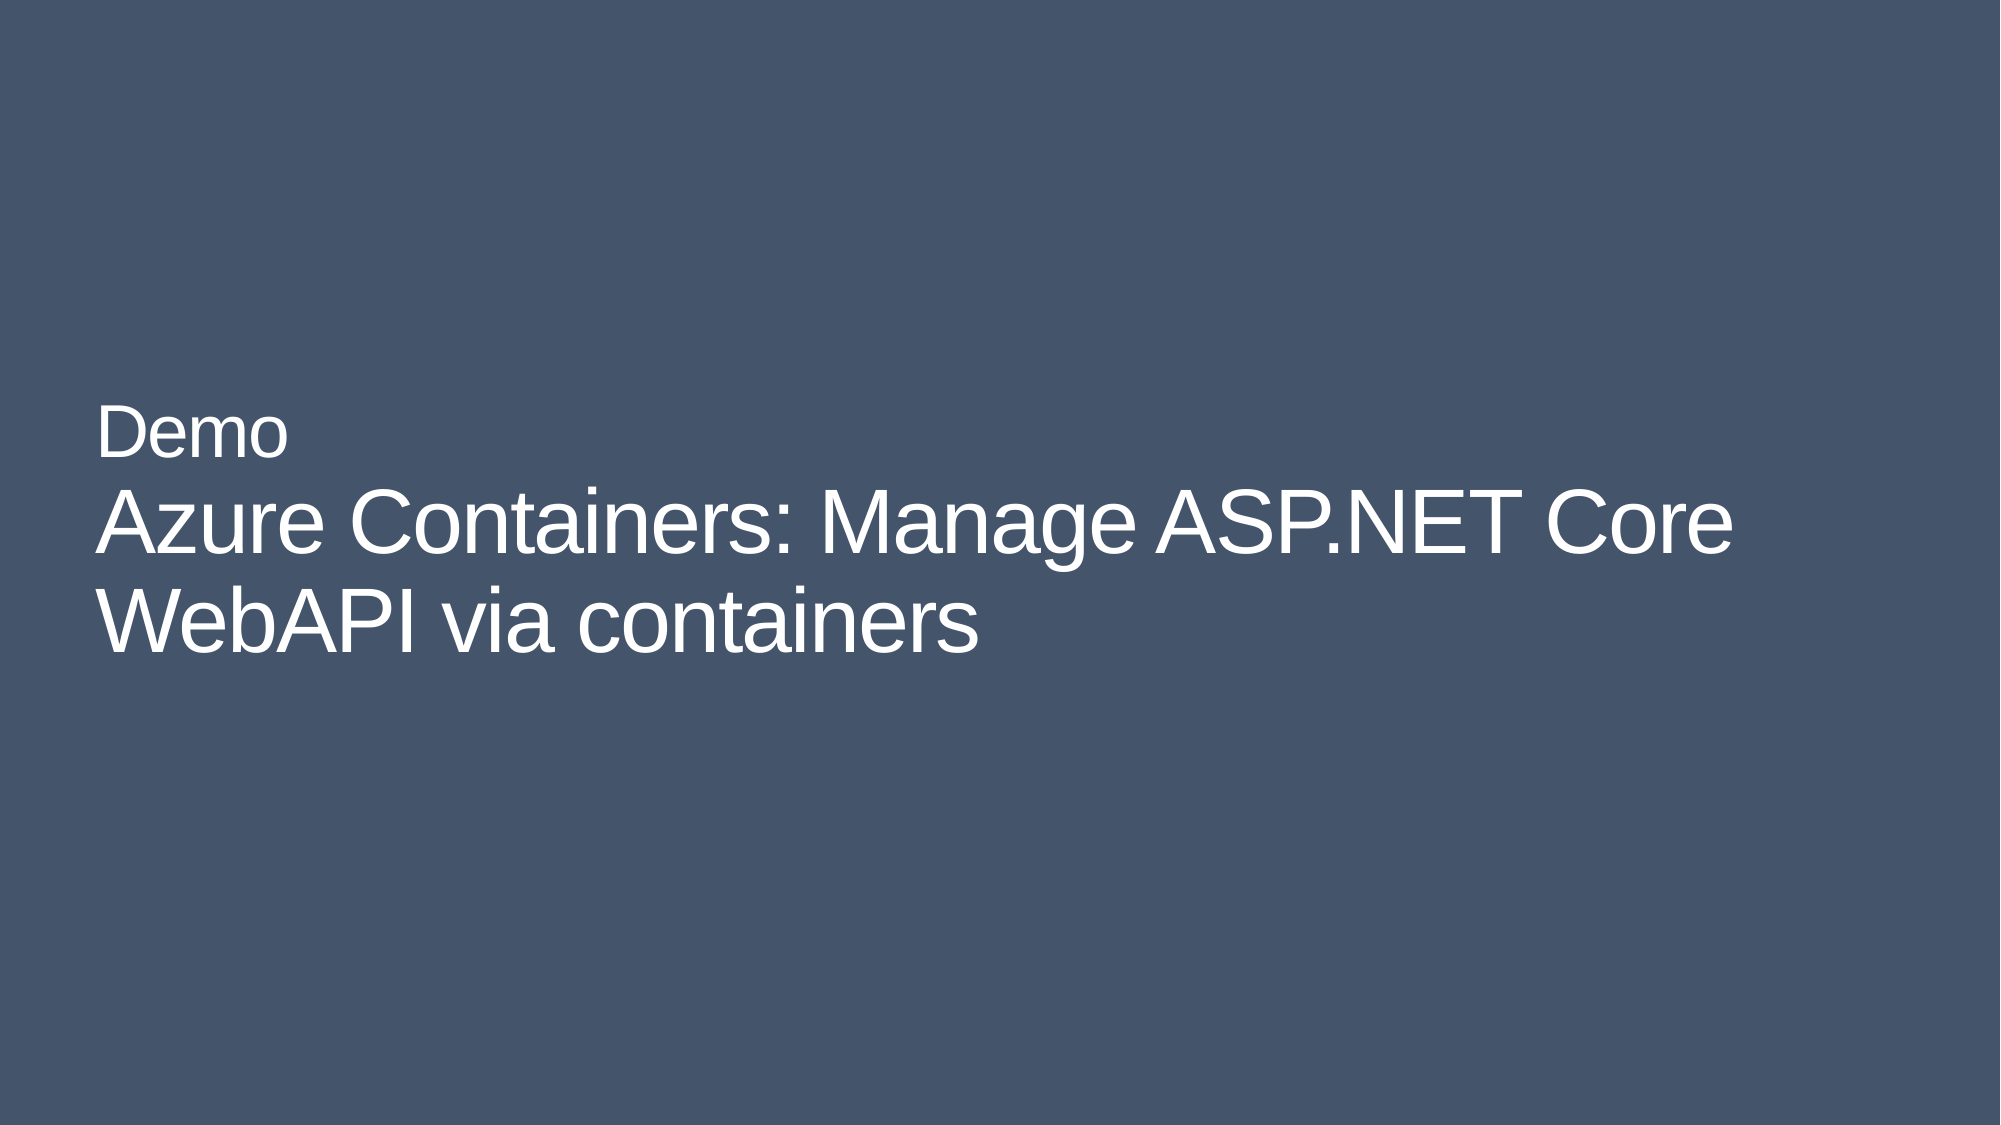

# Demo Azure Containers: Manage ASP.NET Core WebAPI via containers